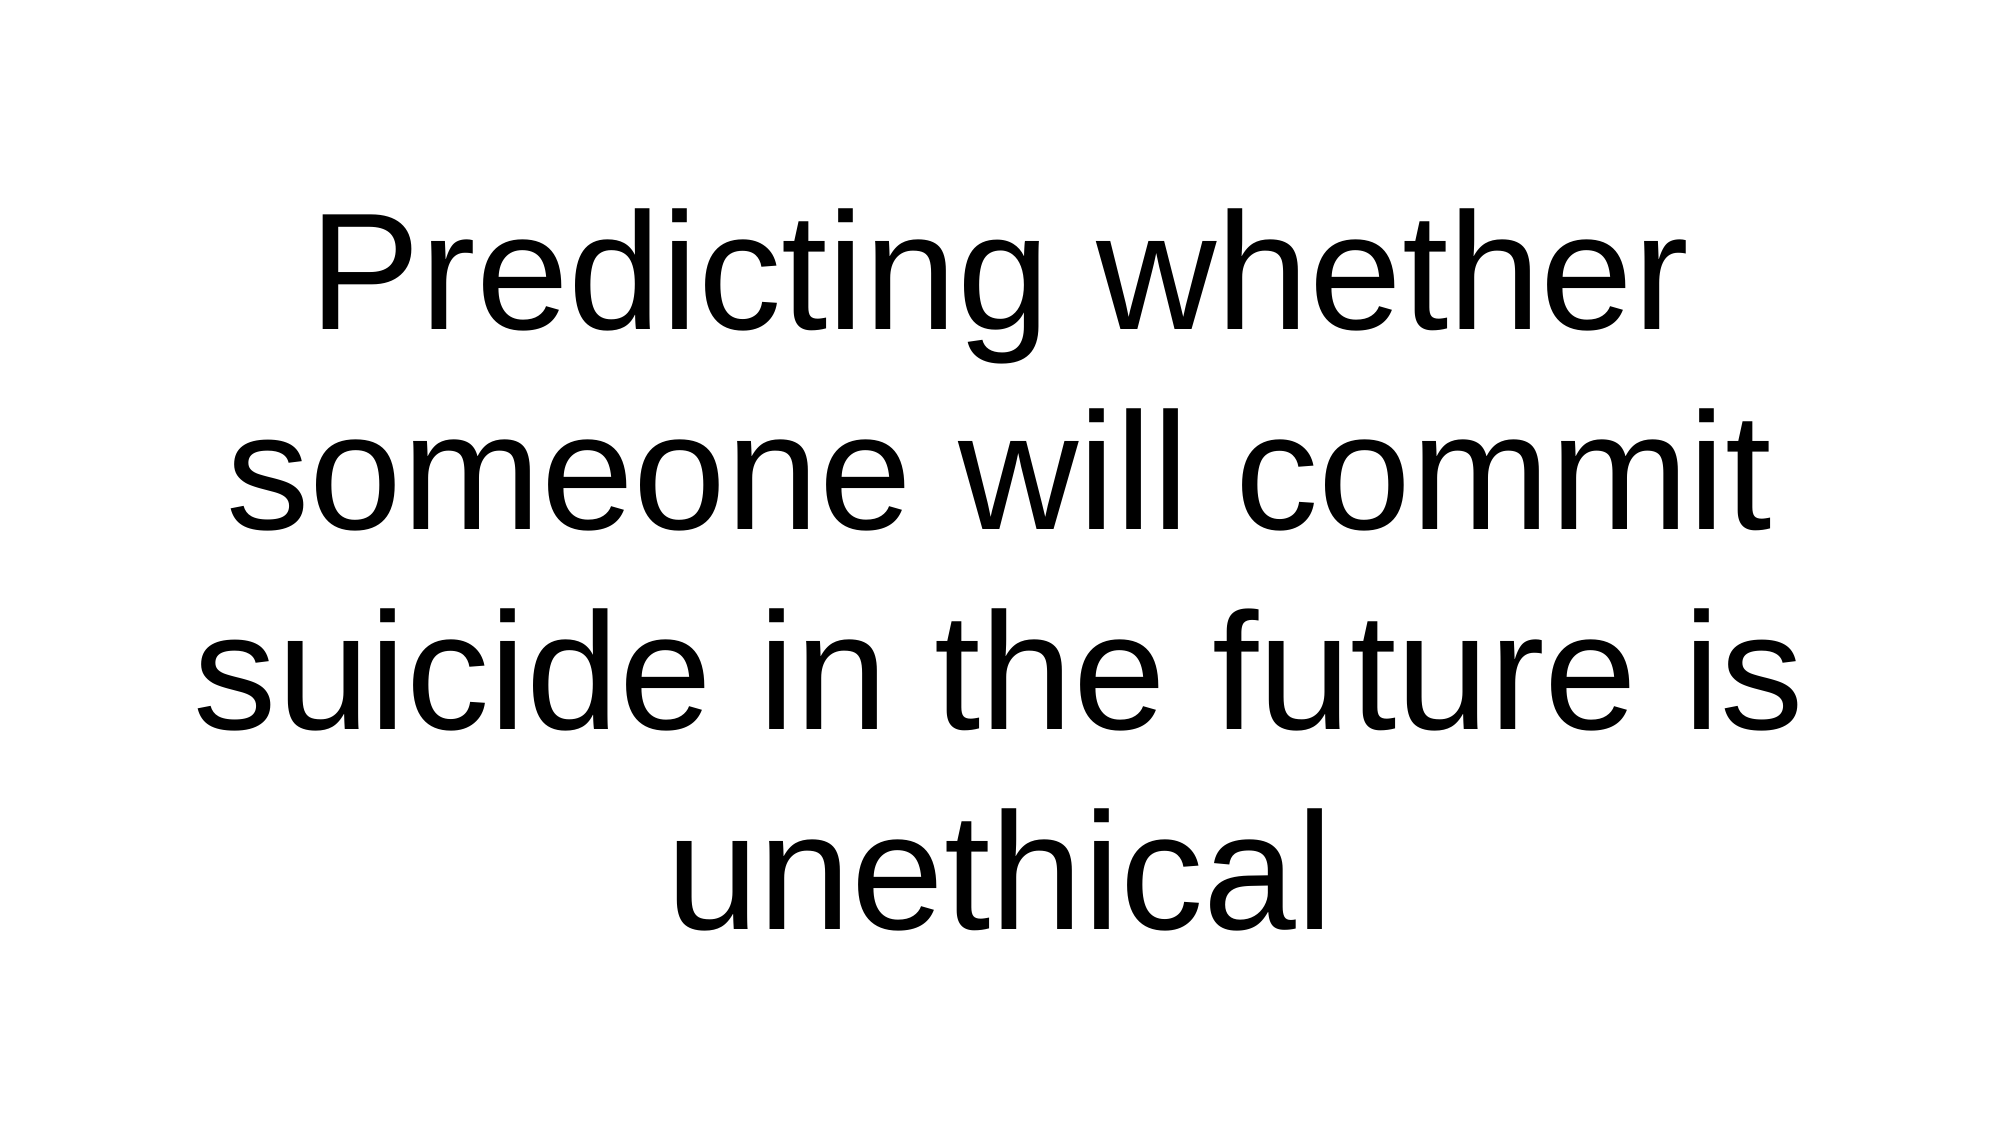

# Predicting whether someone will commit suicide in the future is unethical